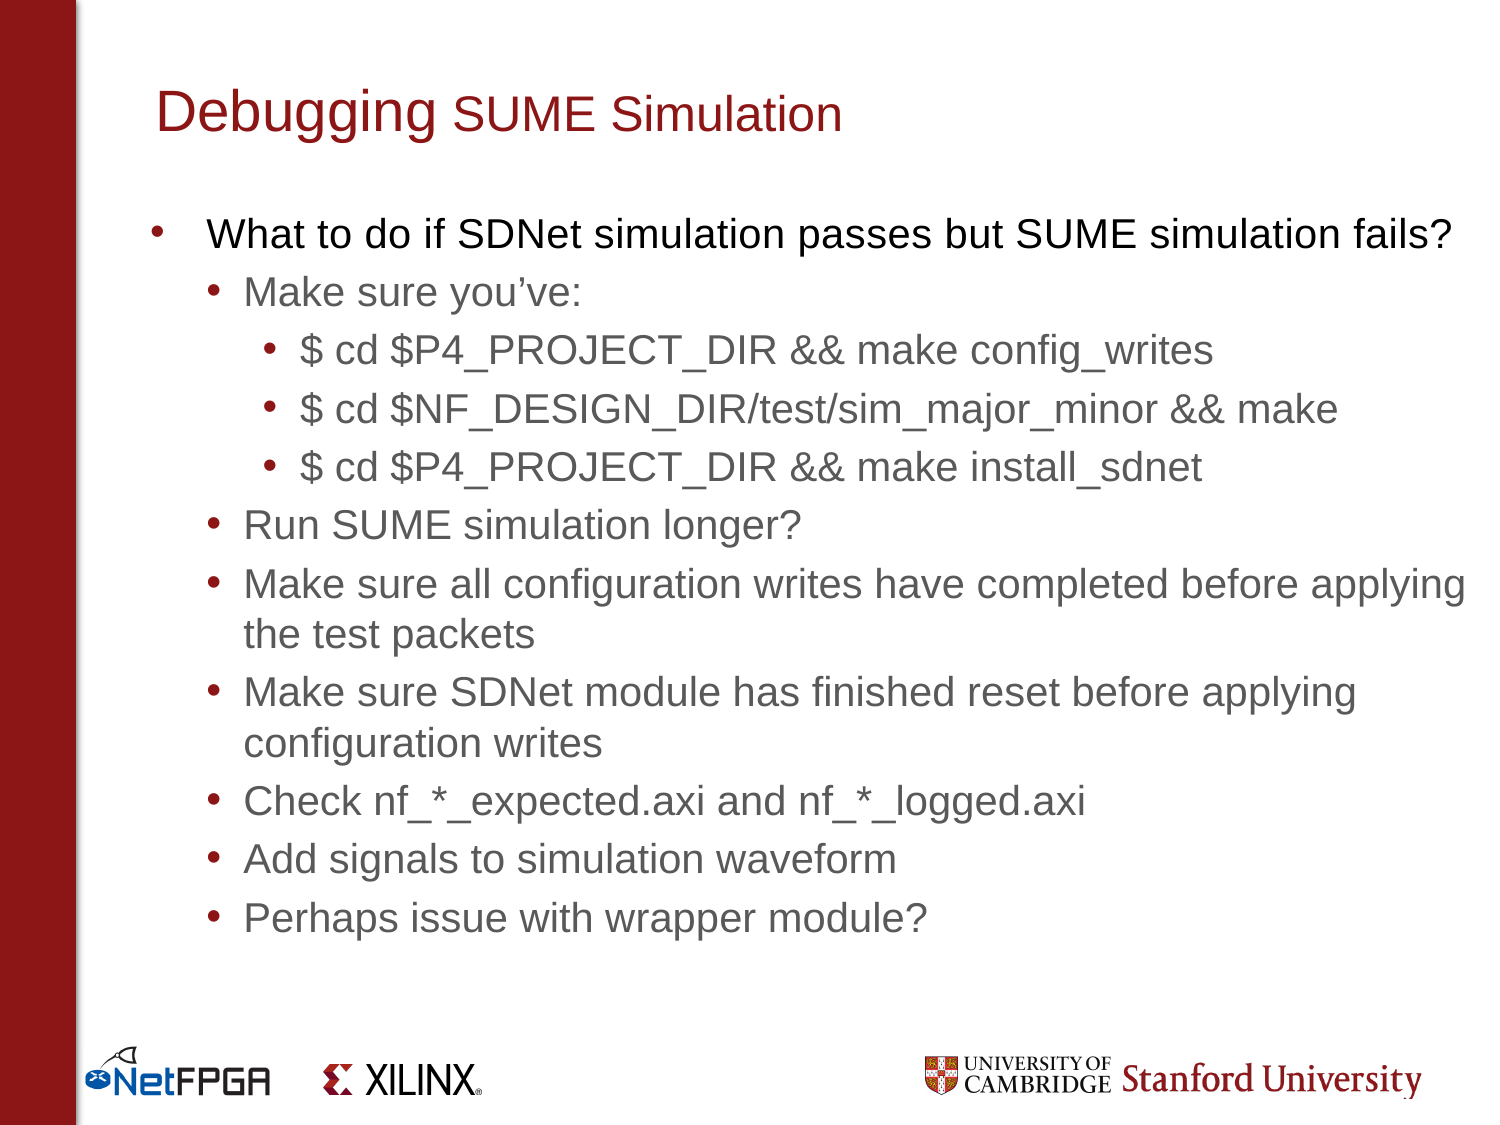

# Debugging SUME Simulation
What to do if SDNet simulation passes but SUME simulation fails?
Make sure you’ve:
$ cd $P4_PROJECT_DIR && make config_writes
$ cd $NF_DESIGN_DIR/test/sim_major_minor && make
$ cd $P4_PROJECT_DIR && make install_sdnet
Run SUME simulation longer?
Make sure all configuration writes have completed before applying the test packets
Make sure SDNet module has finished reset before applying configuration writes
Check nf_*_expected.axi and nf_*_logged.axi
Add signals to simulation waveform
Perhaps issue with wrapper module?